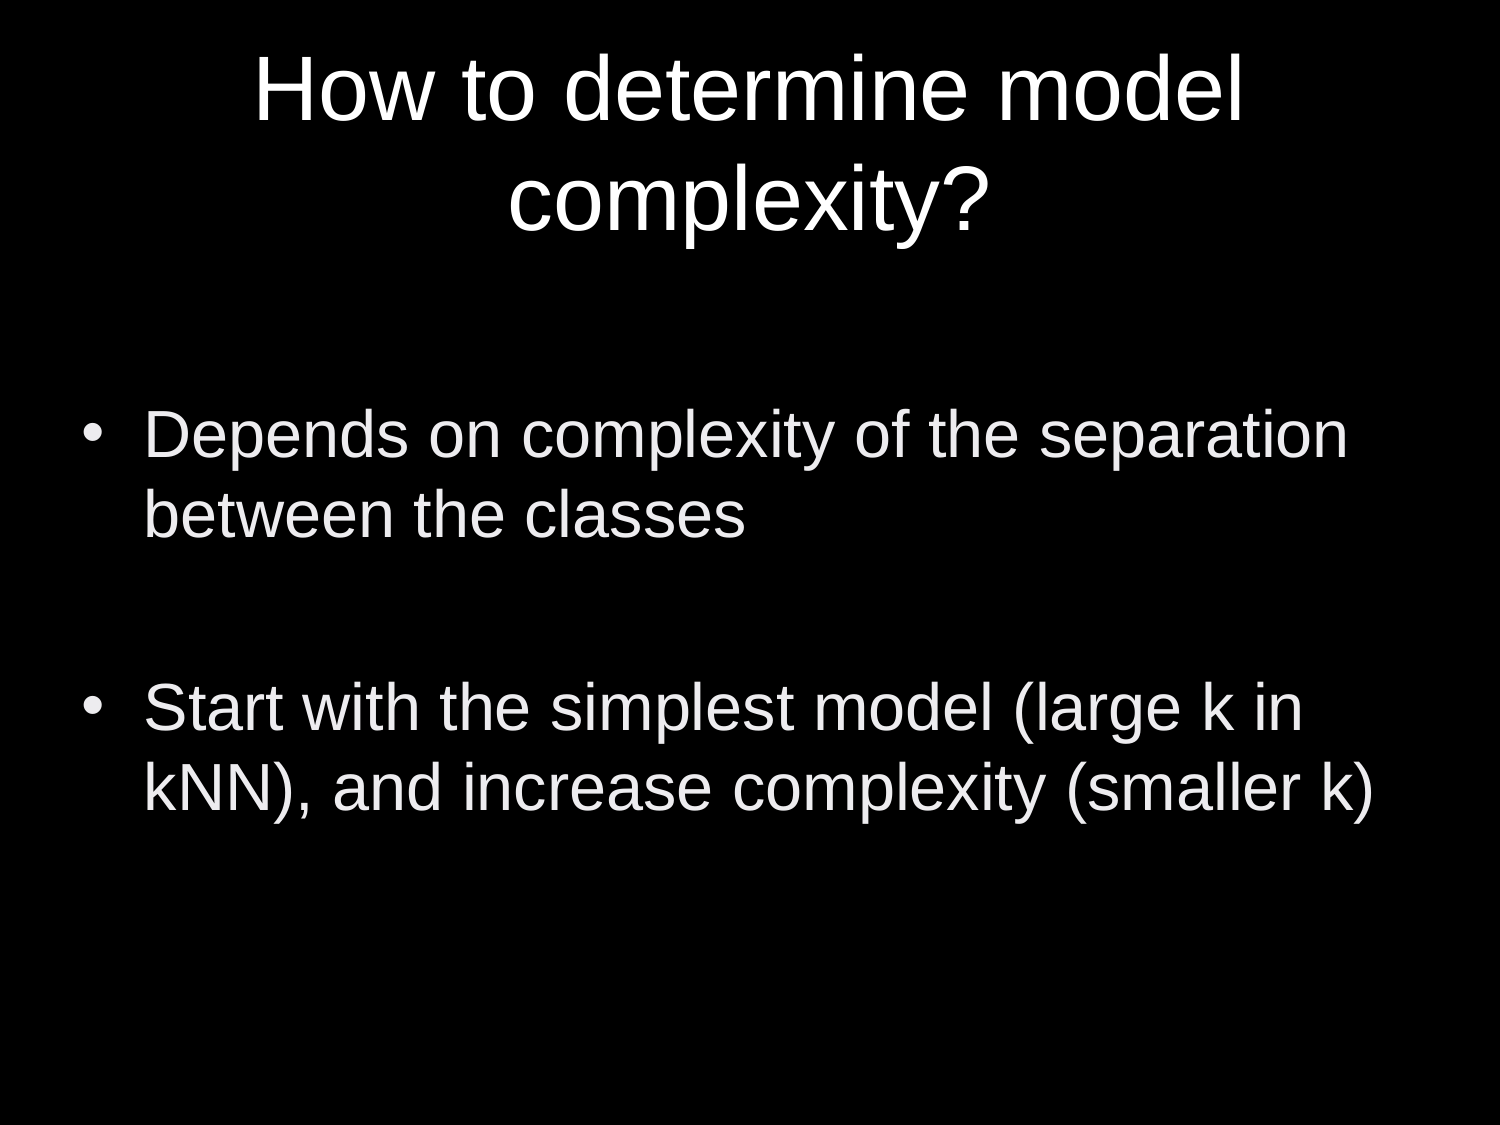

# How to determine model complexity?
Depends on complexity of the separation between the classes

Start with the simplest model (large k in kNN), and increase complexity (smaller k)
7